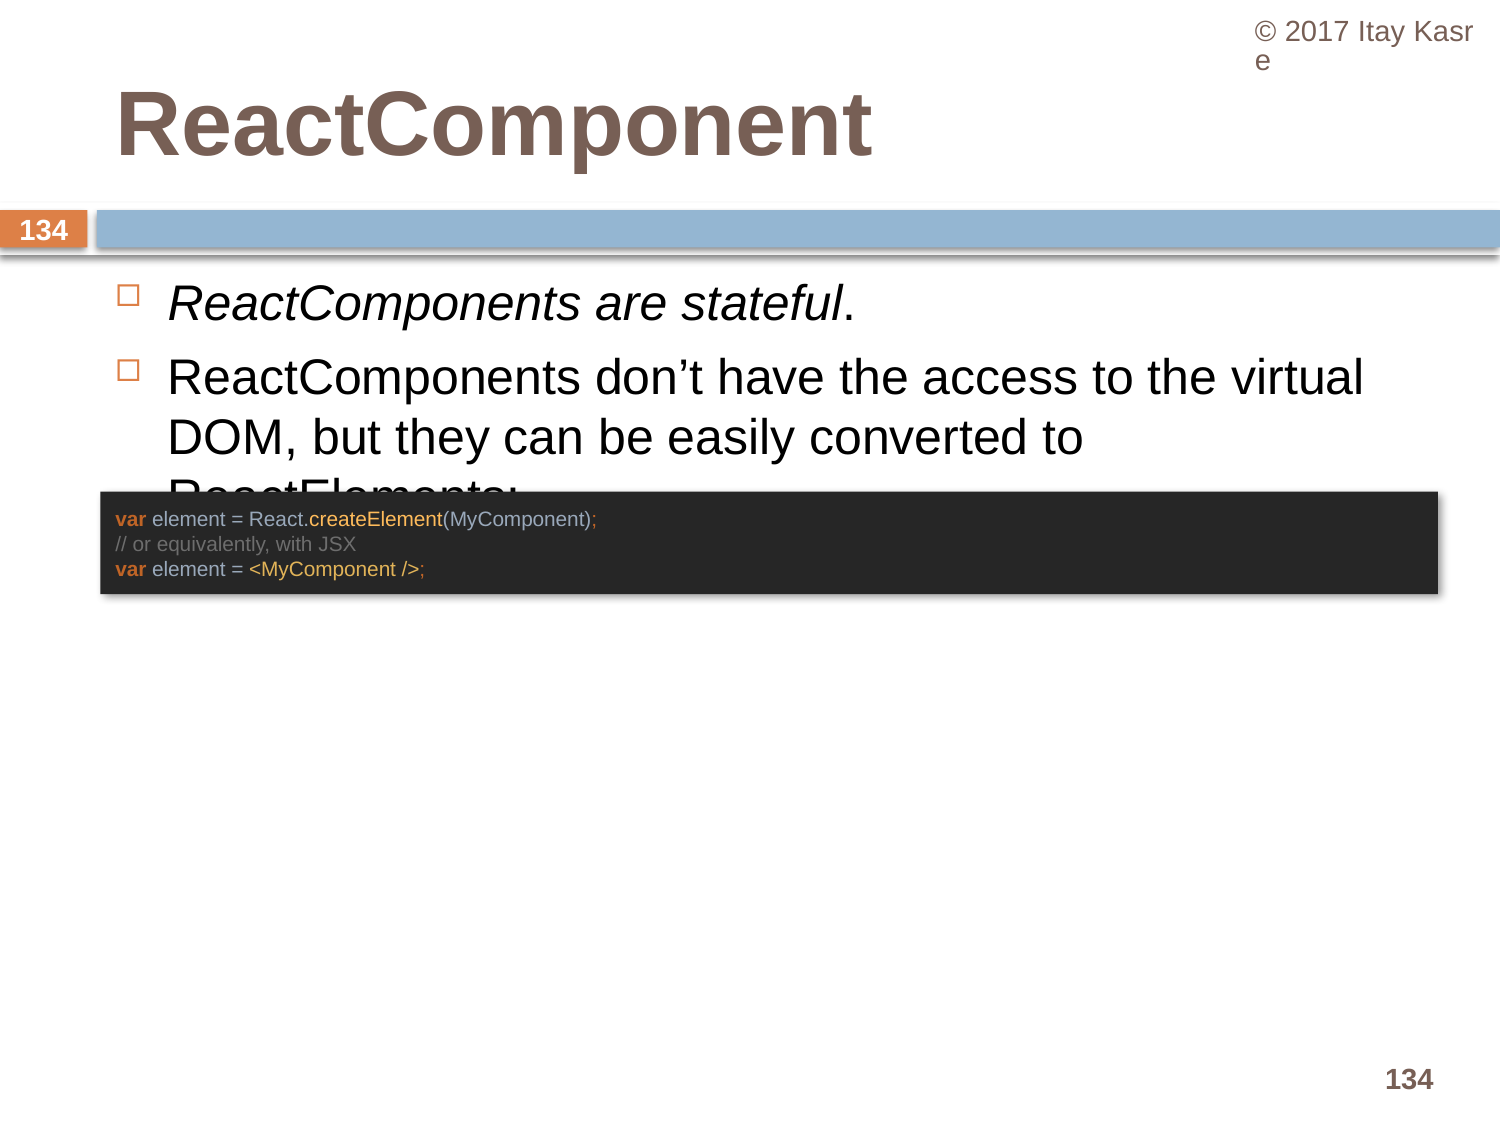

© 2017 Itay Kasre
# ReactComponent
134
ReactComponents are stateful.
ReactComponents don’t have the access to the virtual DOM, but they can be easily converted to ReactElements:

var element = React.createElement(MyComponent);
// or equivalently, with JSX
var element = <MyComponent />;